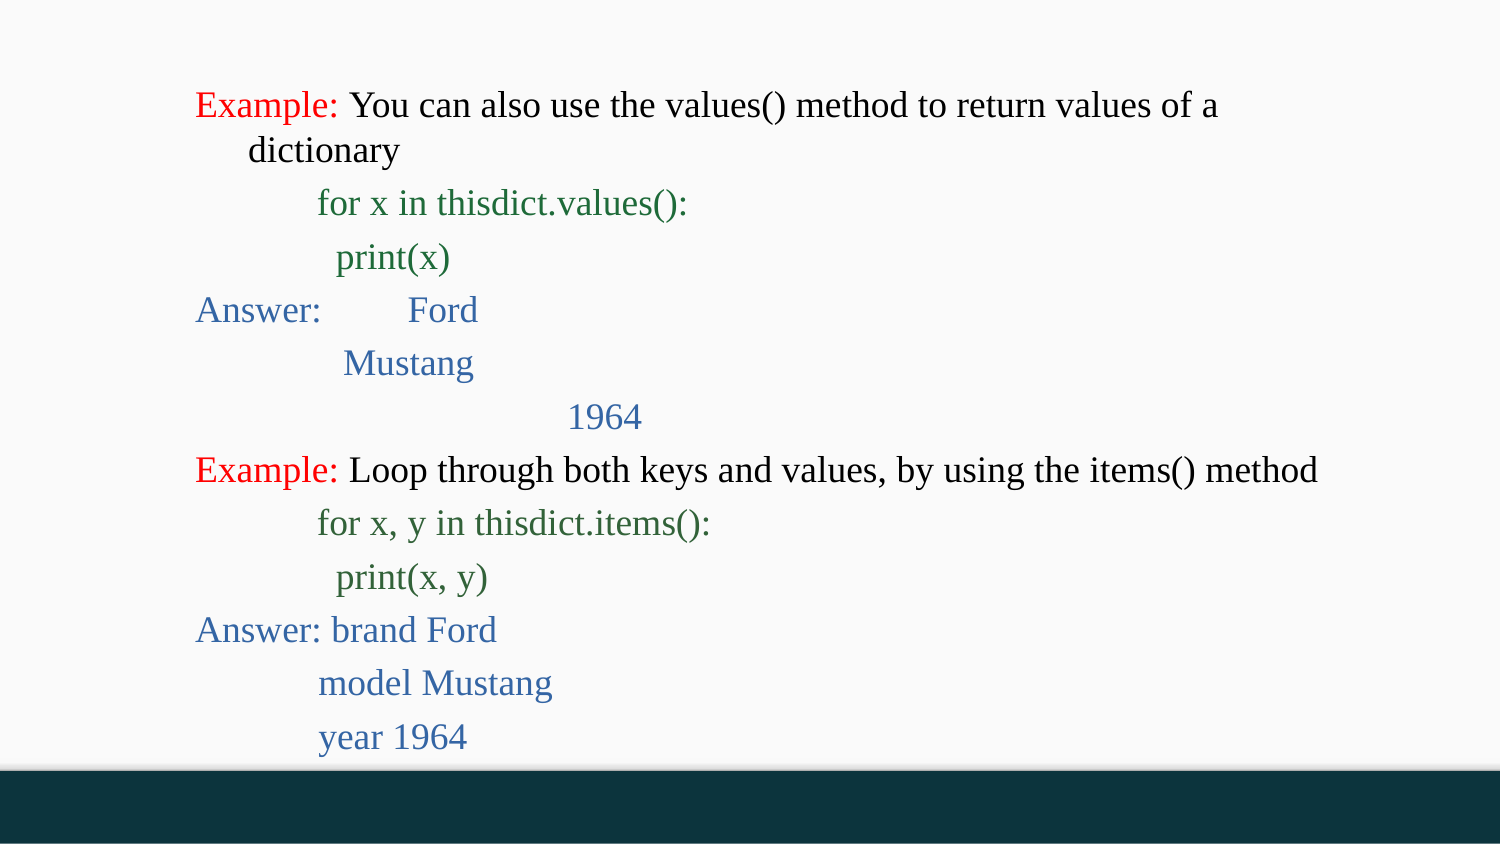

Example: You can also use the values() method to return values of a dictionary
for x in thisdict.values():
  print(x)
Answer:	 Ford
	          Mustang
			  1964
Example: Loop through both keys and values, by using the items() method
for x, y in thisdict.items():
  print(x, y)
Answer: brand Ford
             model Mustang
             year 1964